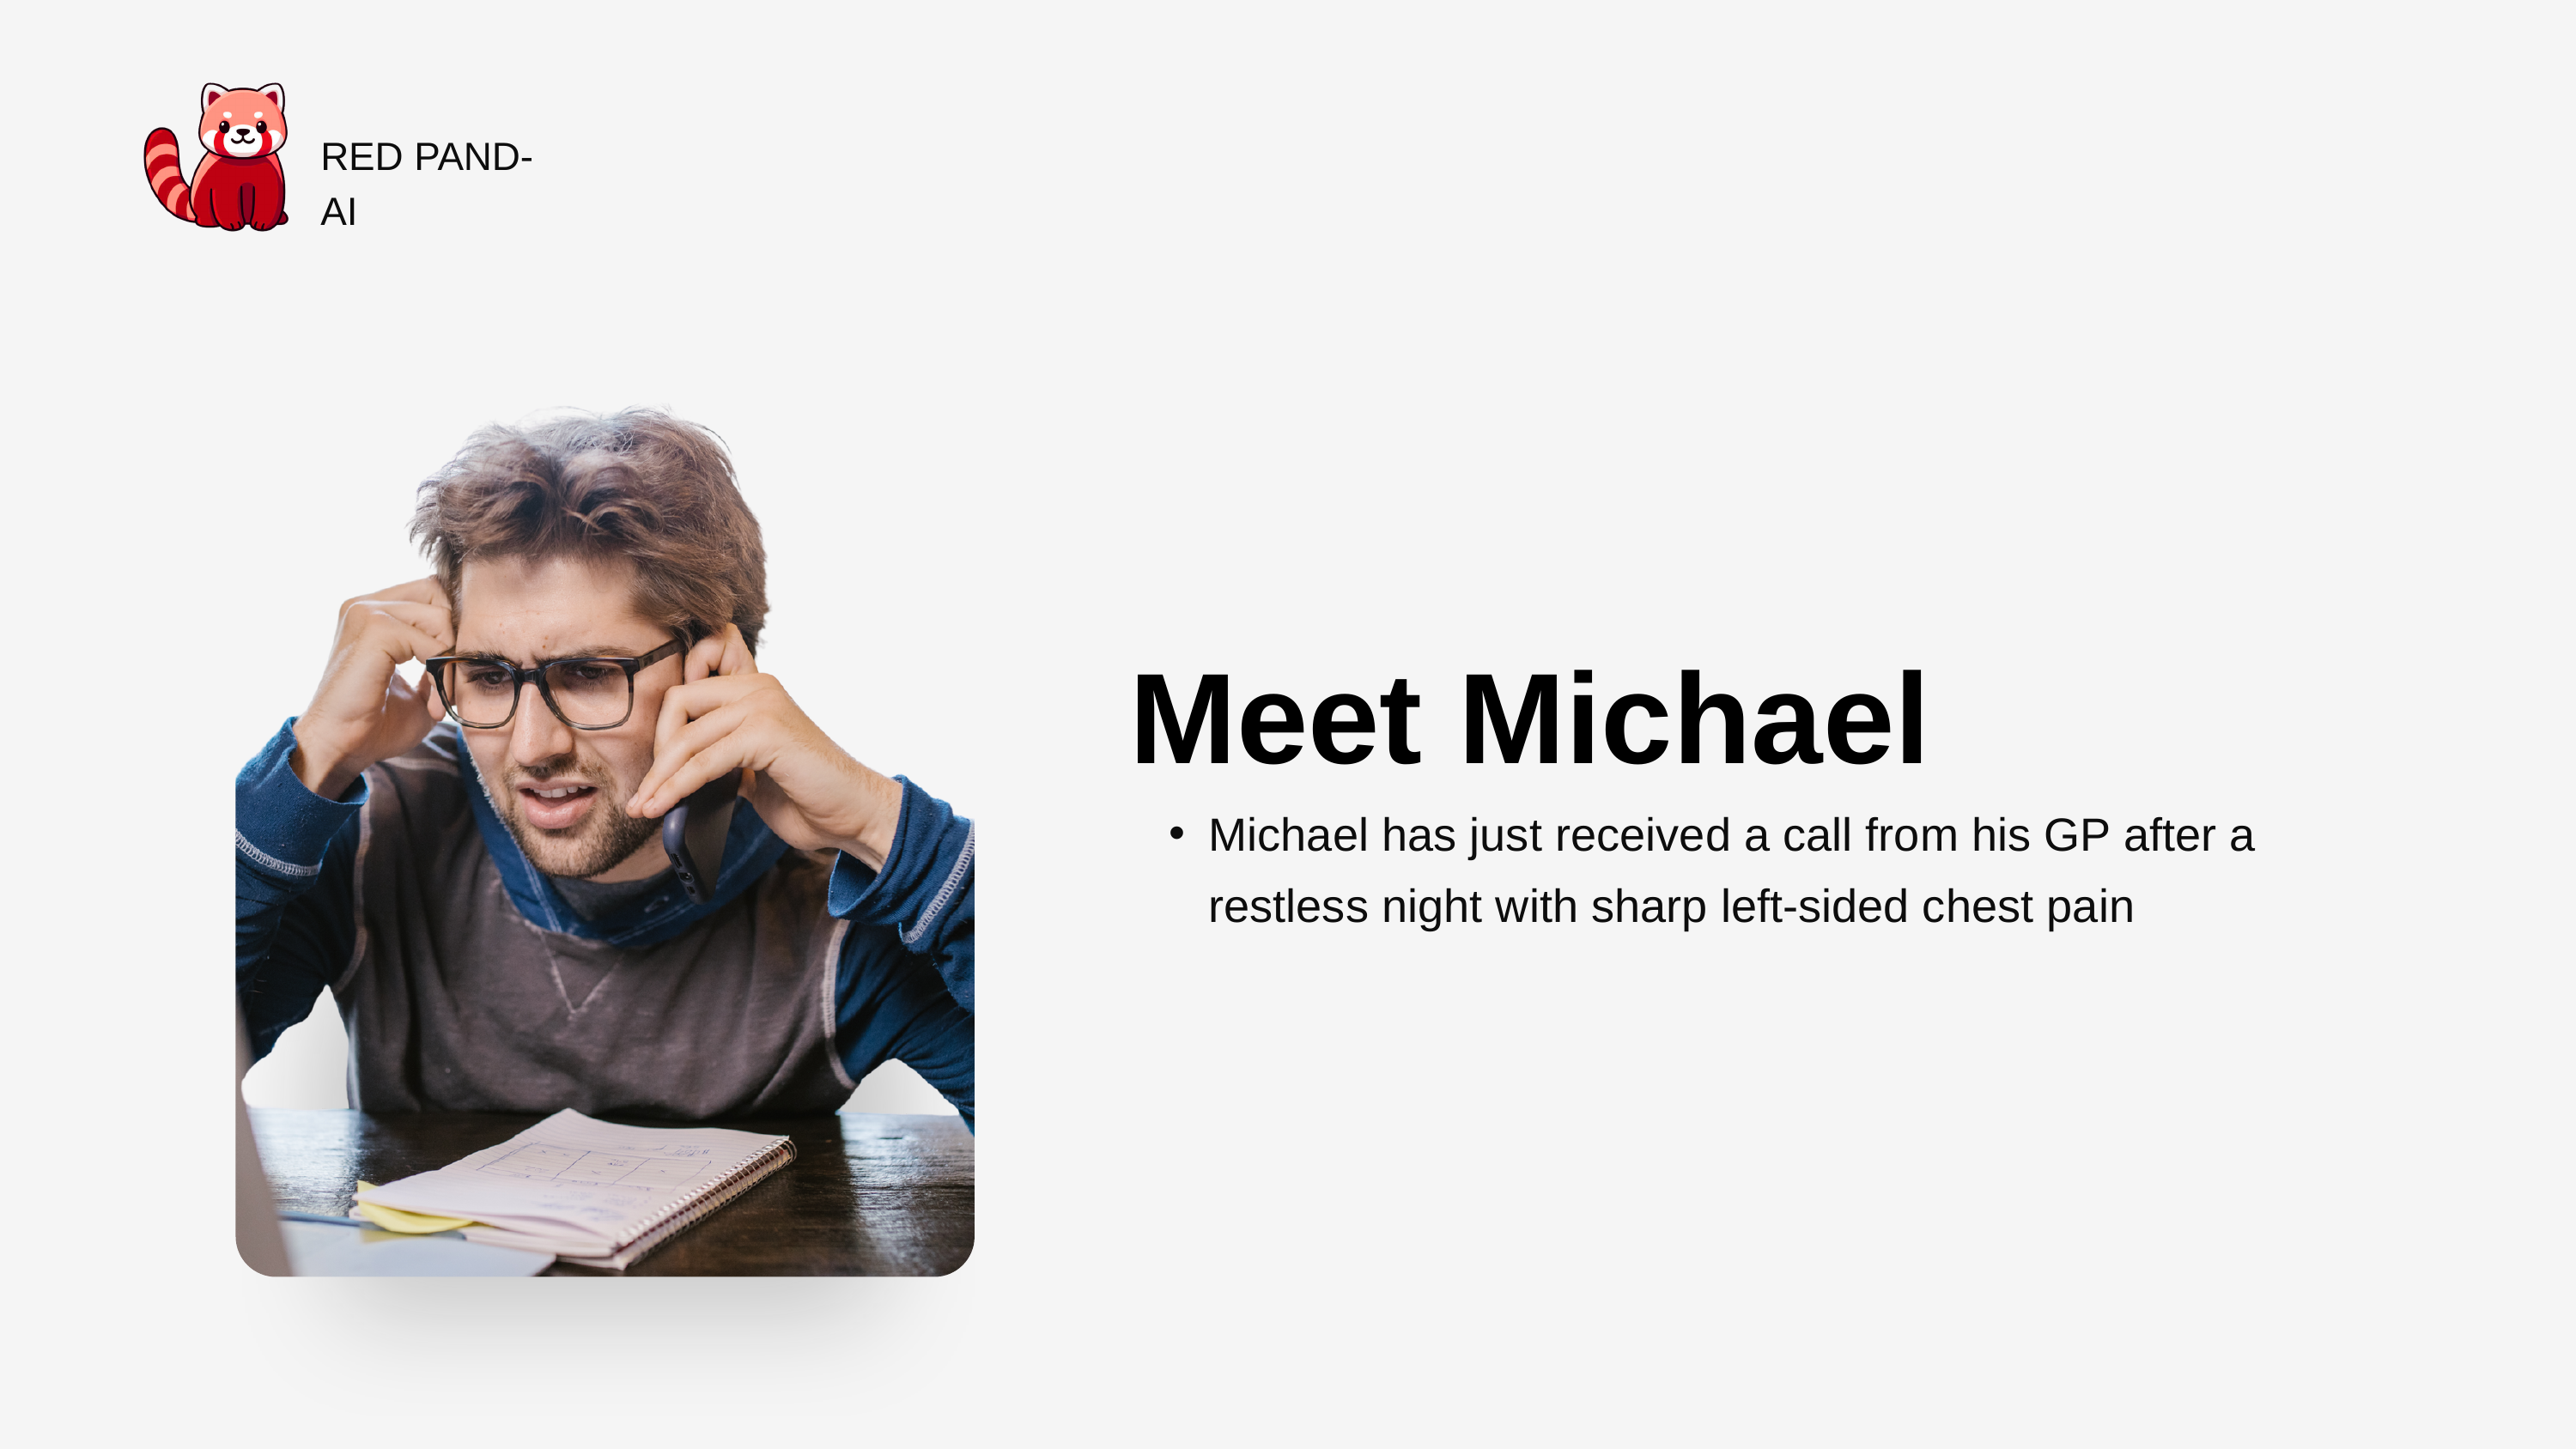

RED PAND-AI

Meet Michael
Michael has just received a call from his GP after a restless night with sharp left-sided chest pain